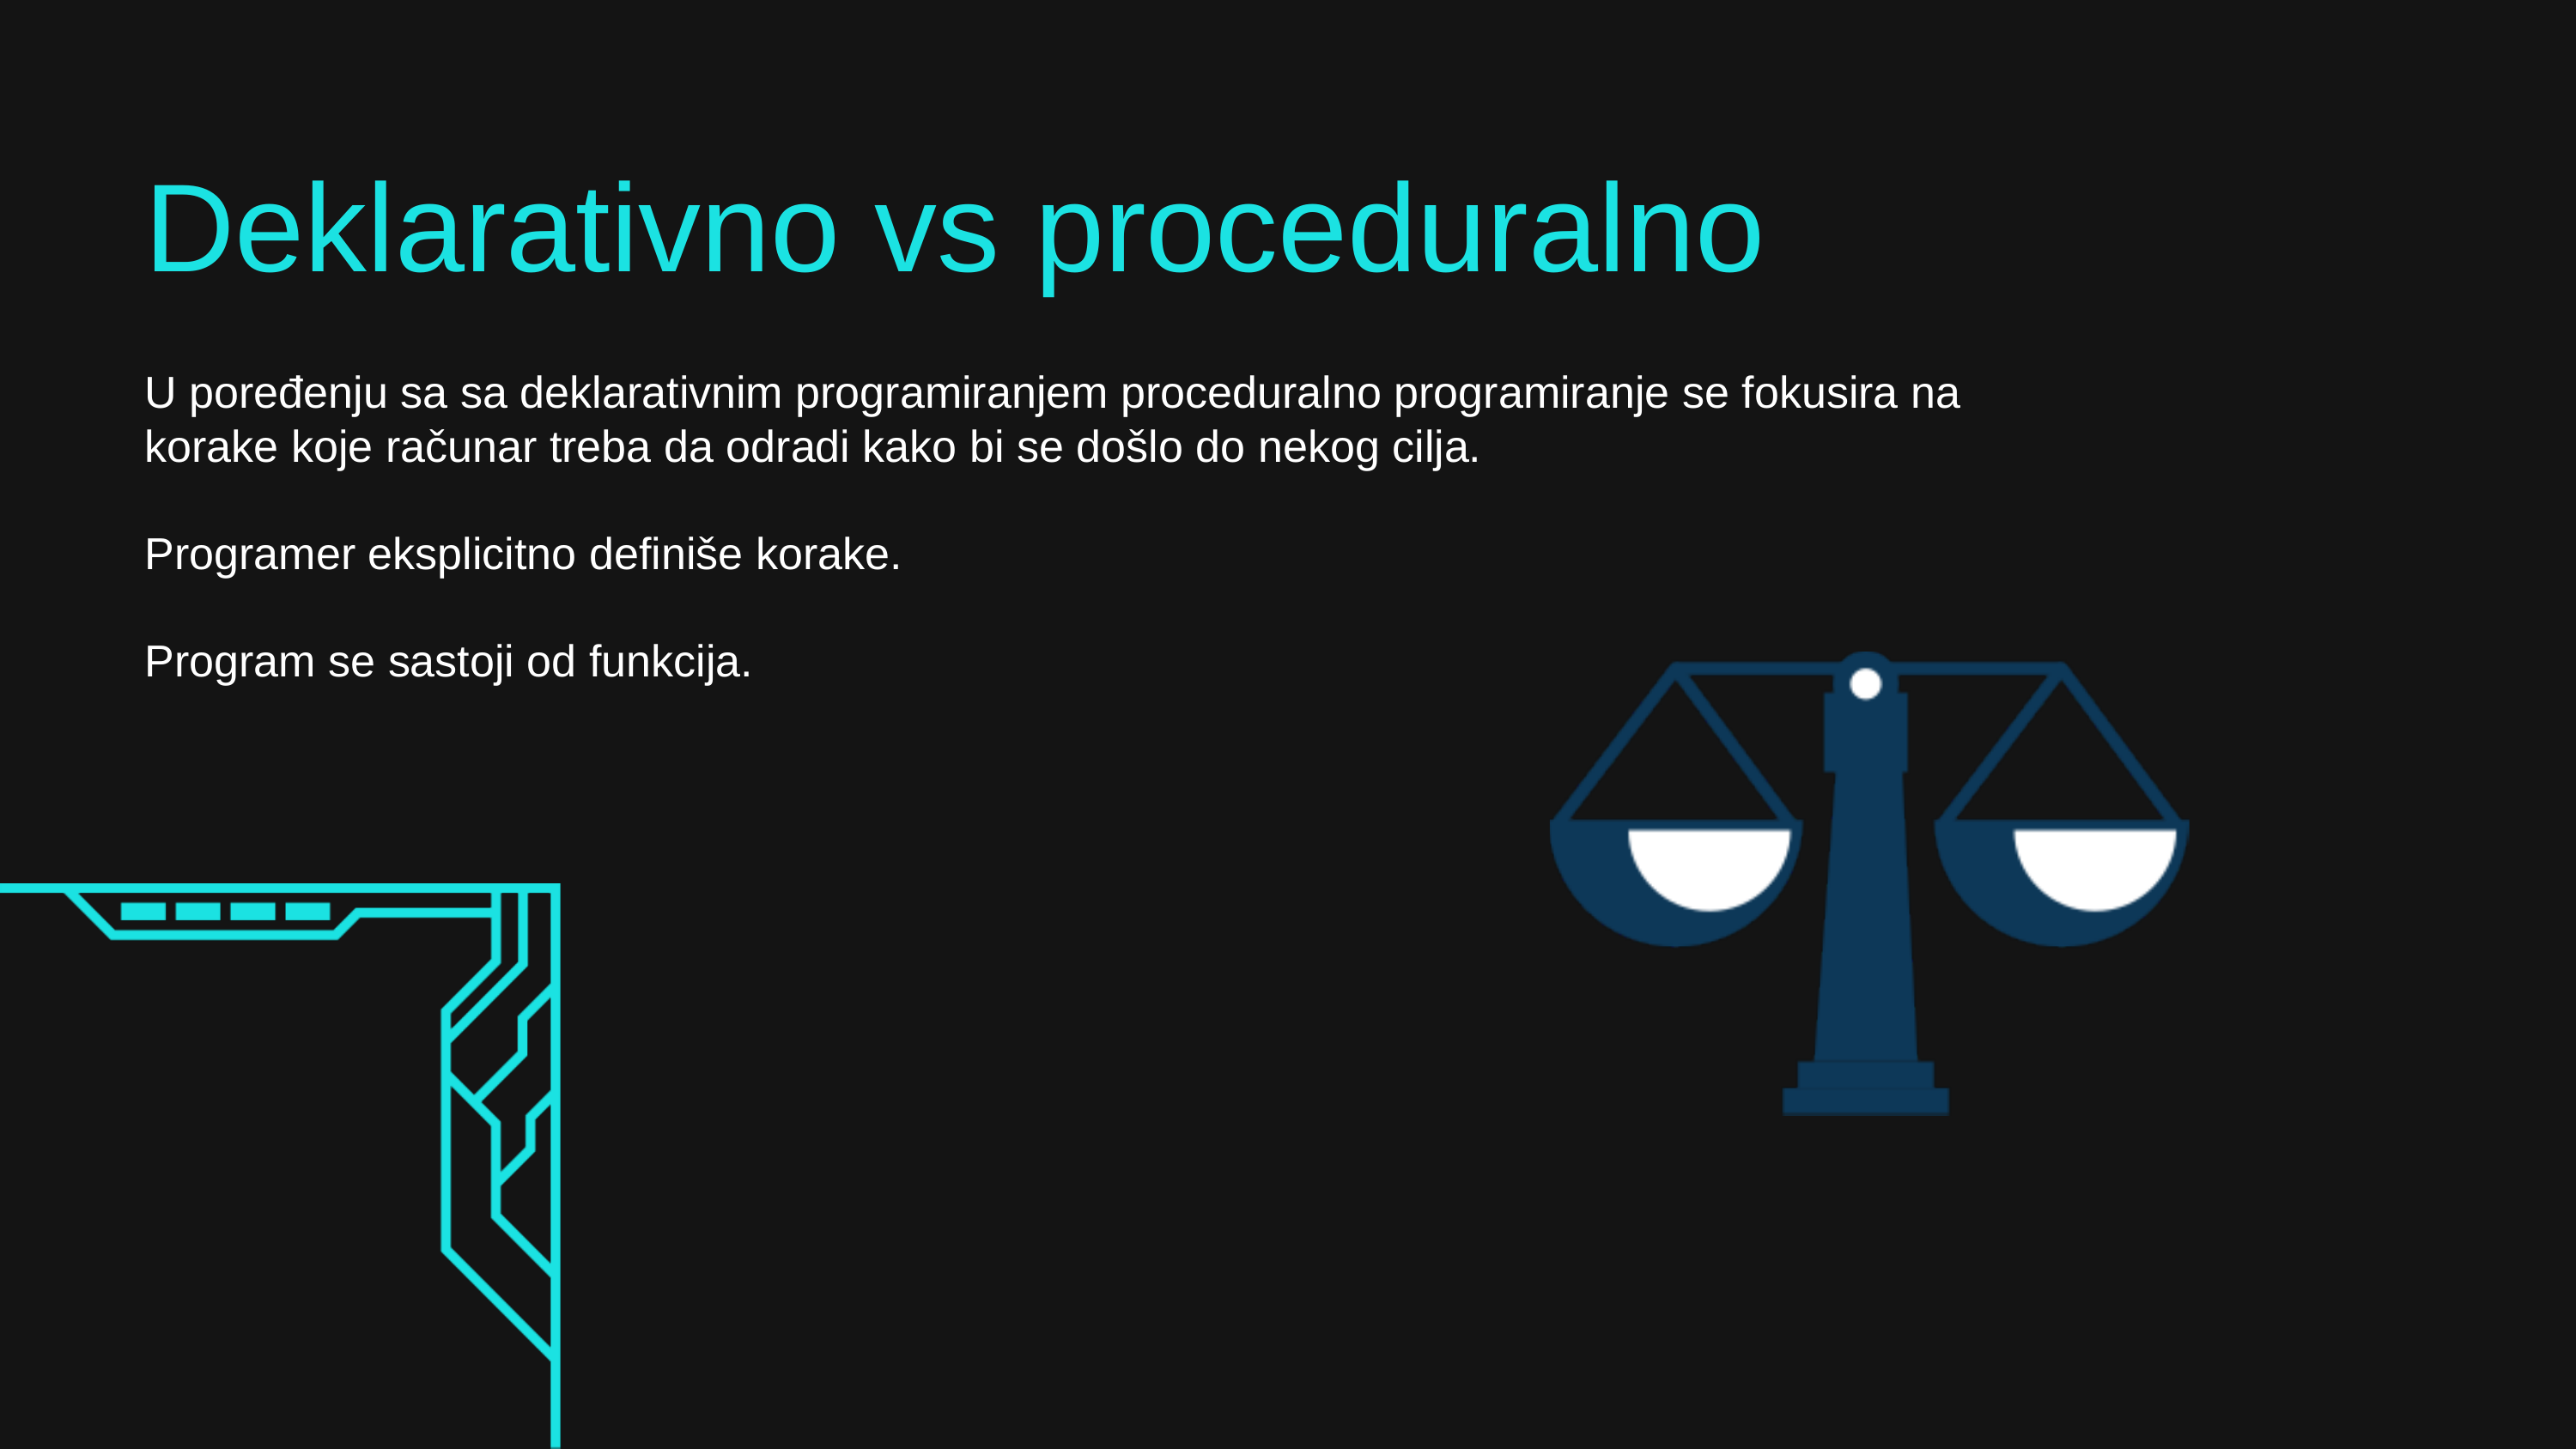

Deklarativno vs proceduralno

U poređenju sa sa deklarativnim programiranjem proceduralno programiranje se fokusira na korake koje računar treba da odradi kako bi se došlo do nekog cilja.

Programer eksplicitno definiše korake.

Program se sastoji od funkcija.